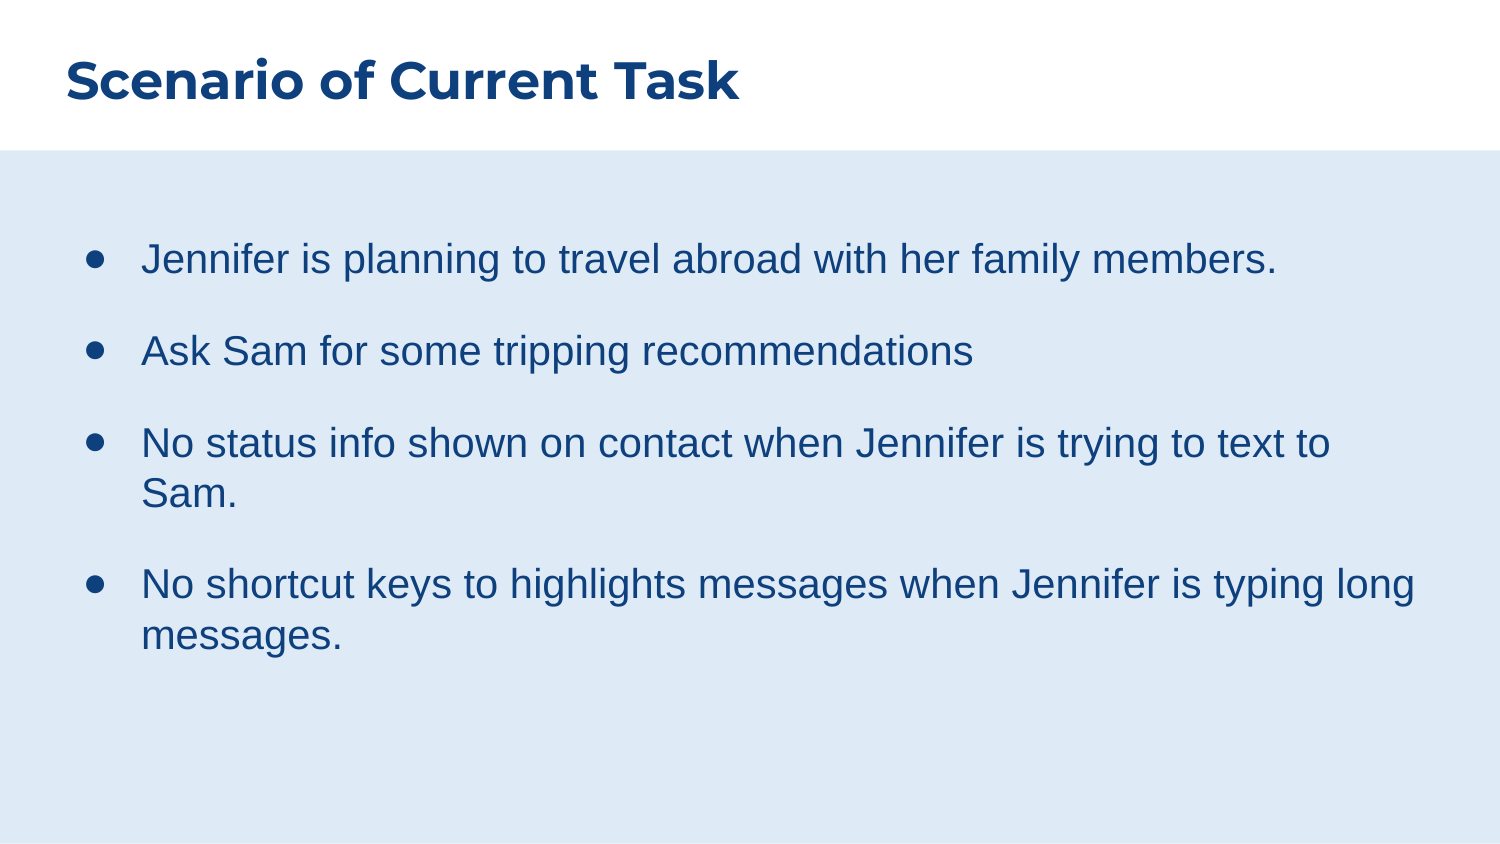

# Scenario of Current Task
Jennifer is planning to travel abroad with her family members.
Ask Sam for some tripping recommendations
No status info shown on contact when Jennifer is trying to text to Sam.
No shortcut keys to highlights messages when Jennifer is typing long messages.